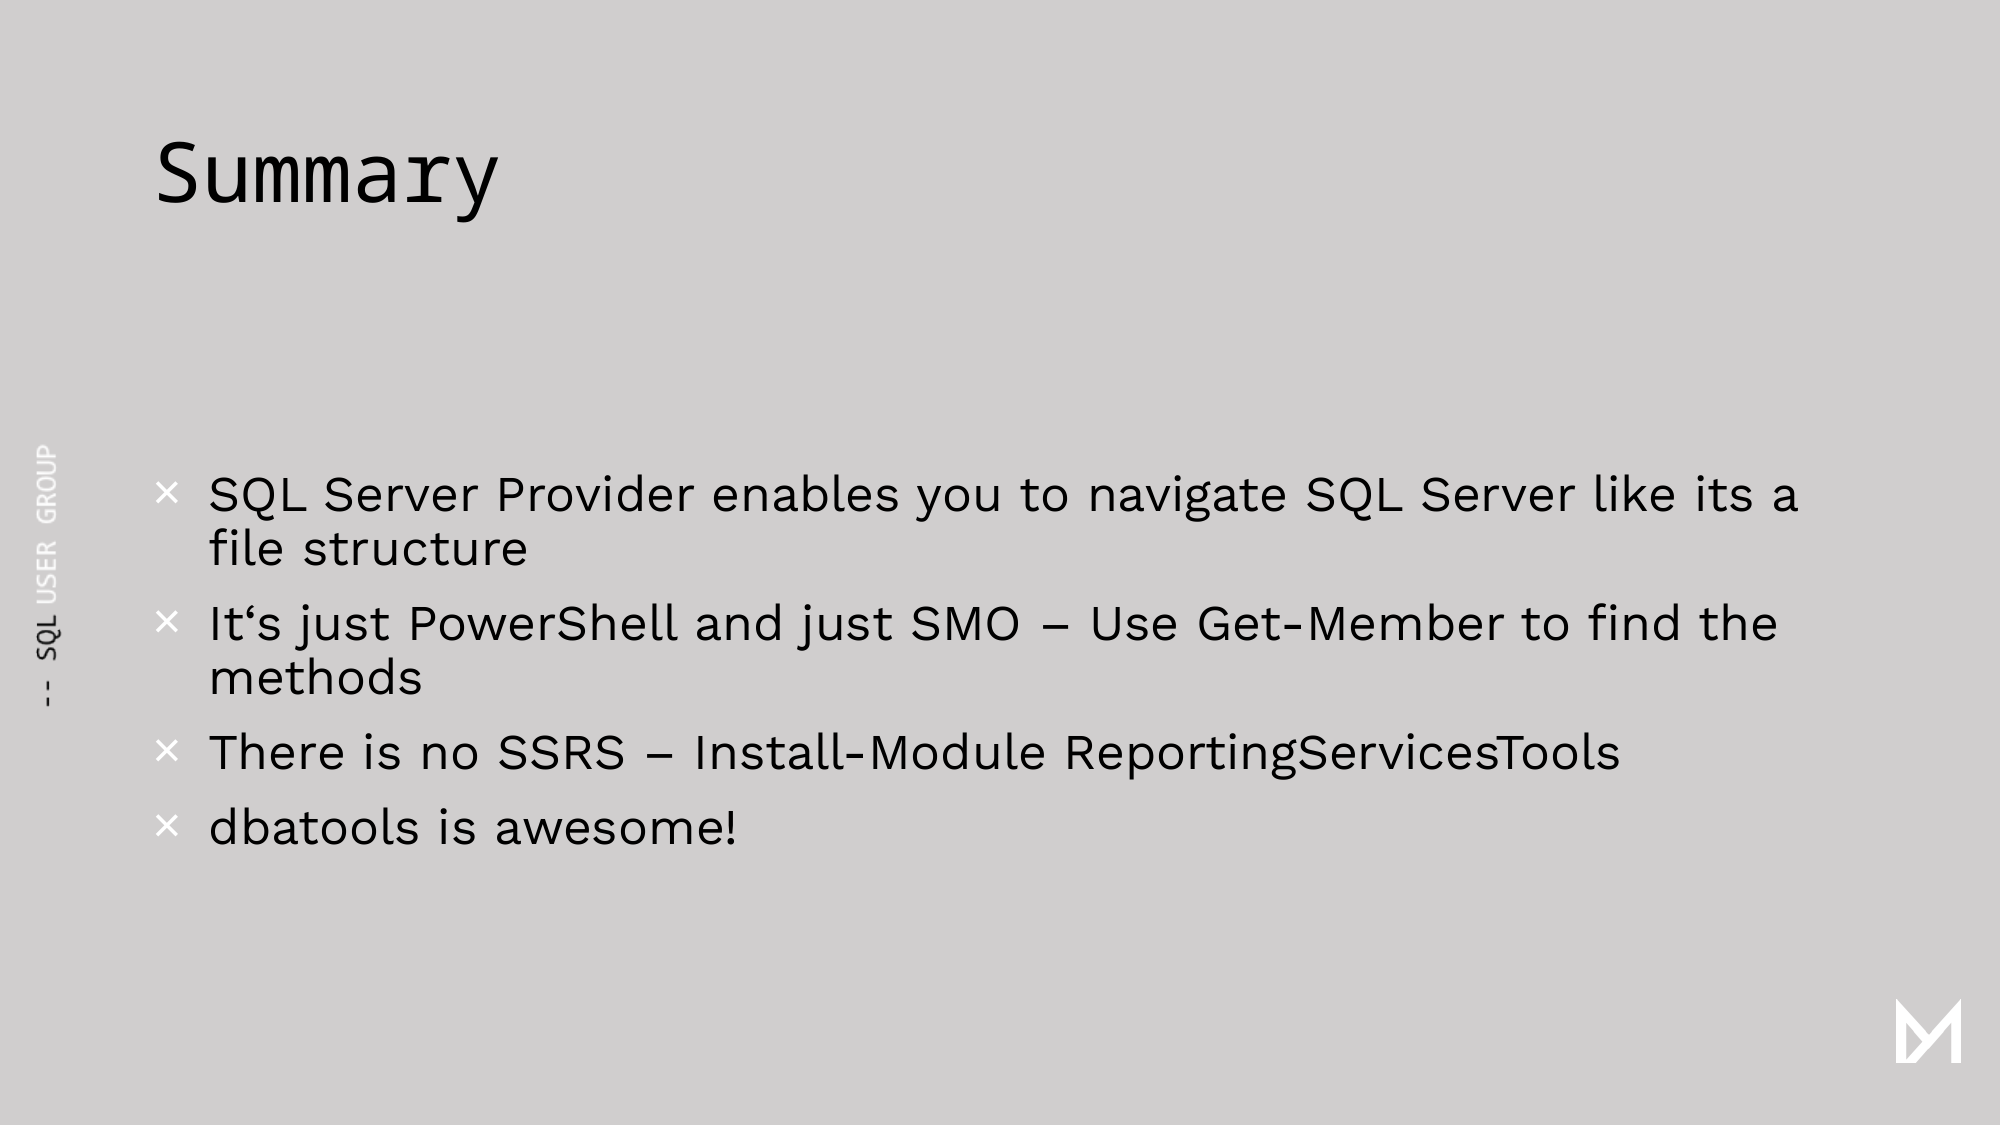

# Summary

SQL Server Provider enables you to navigate SQL Server like its a file structure
It‘s just PowerShell and just SMO – Use Get-Member to find the methods
There is no SSRS – Install-Module ReportingServicesTools
dbatools is awesome!